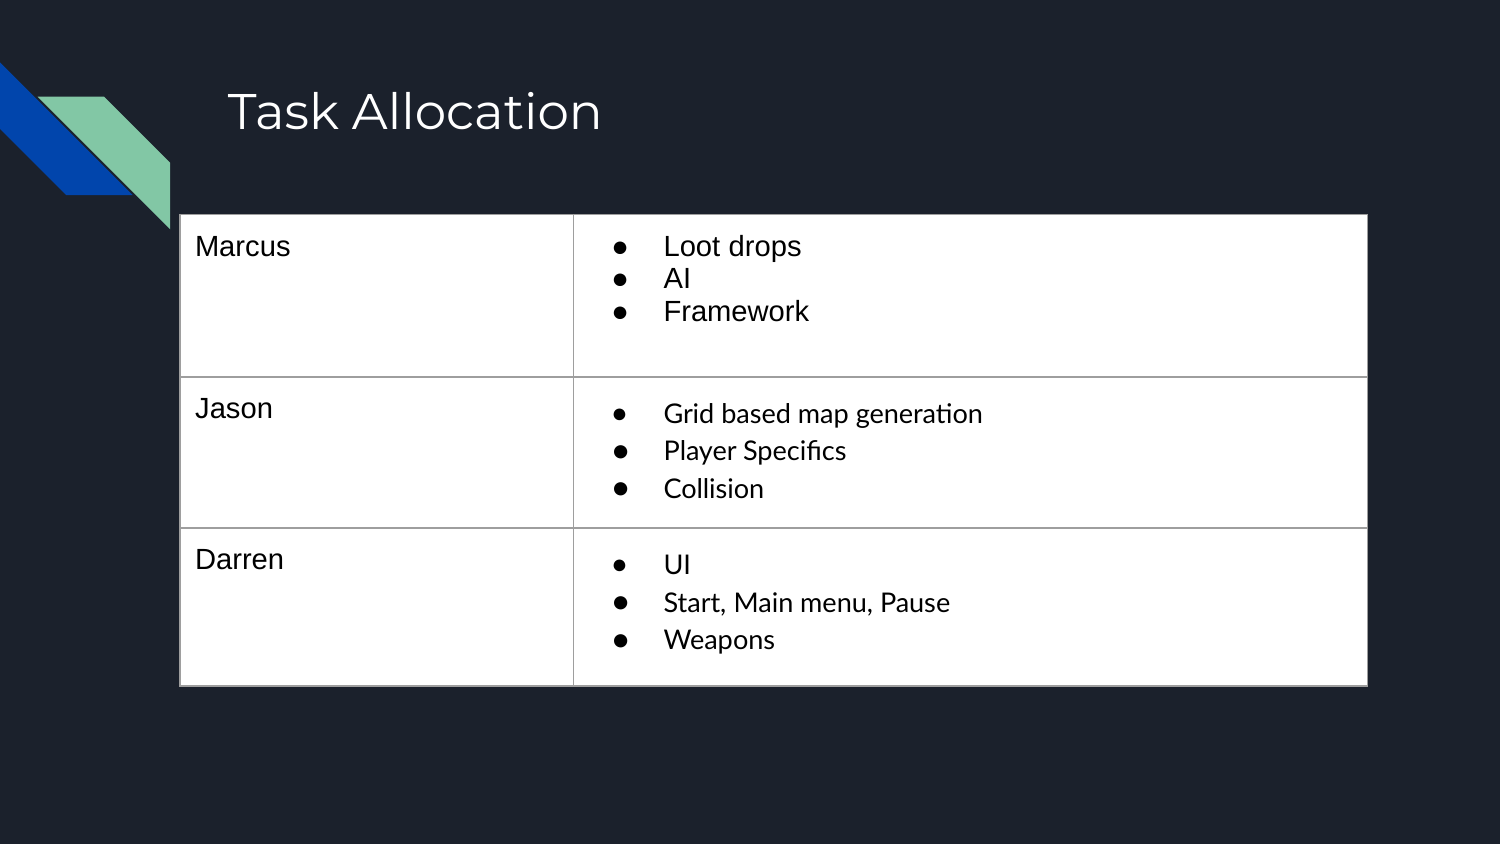

# Task Allocation
| Marcus | Loot drops AI Framework |  |
| --- | --- | --- |
| Jason | Grid based map generation Player Specifics Collision |  |
| Darren | UI Start, Main menu, Pause Weapons |  |